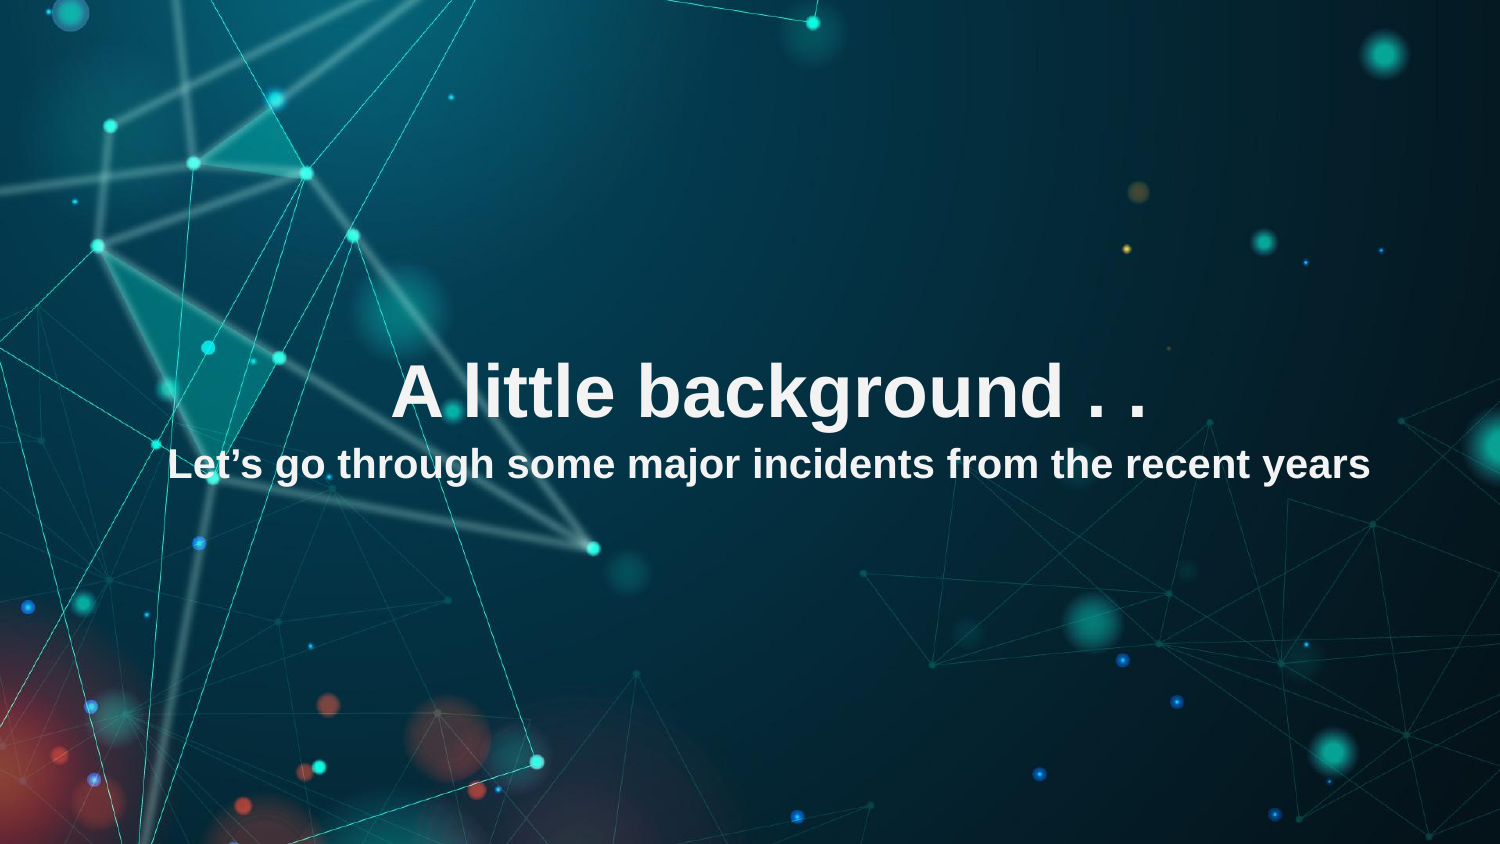

# A little background . .
Let’s go through some major incidents from the recent years